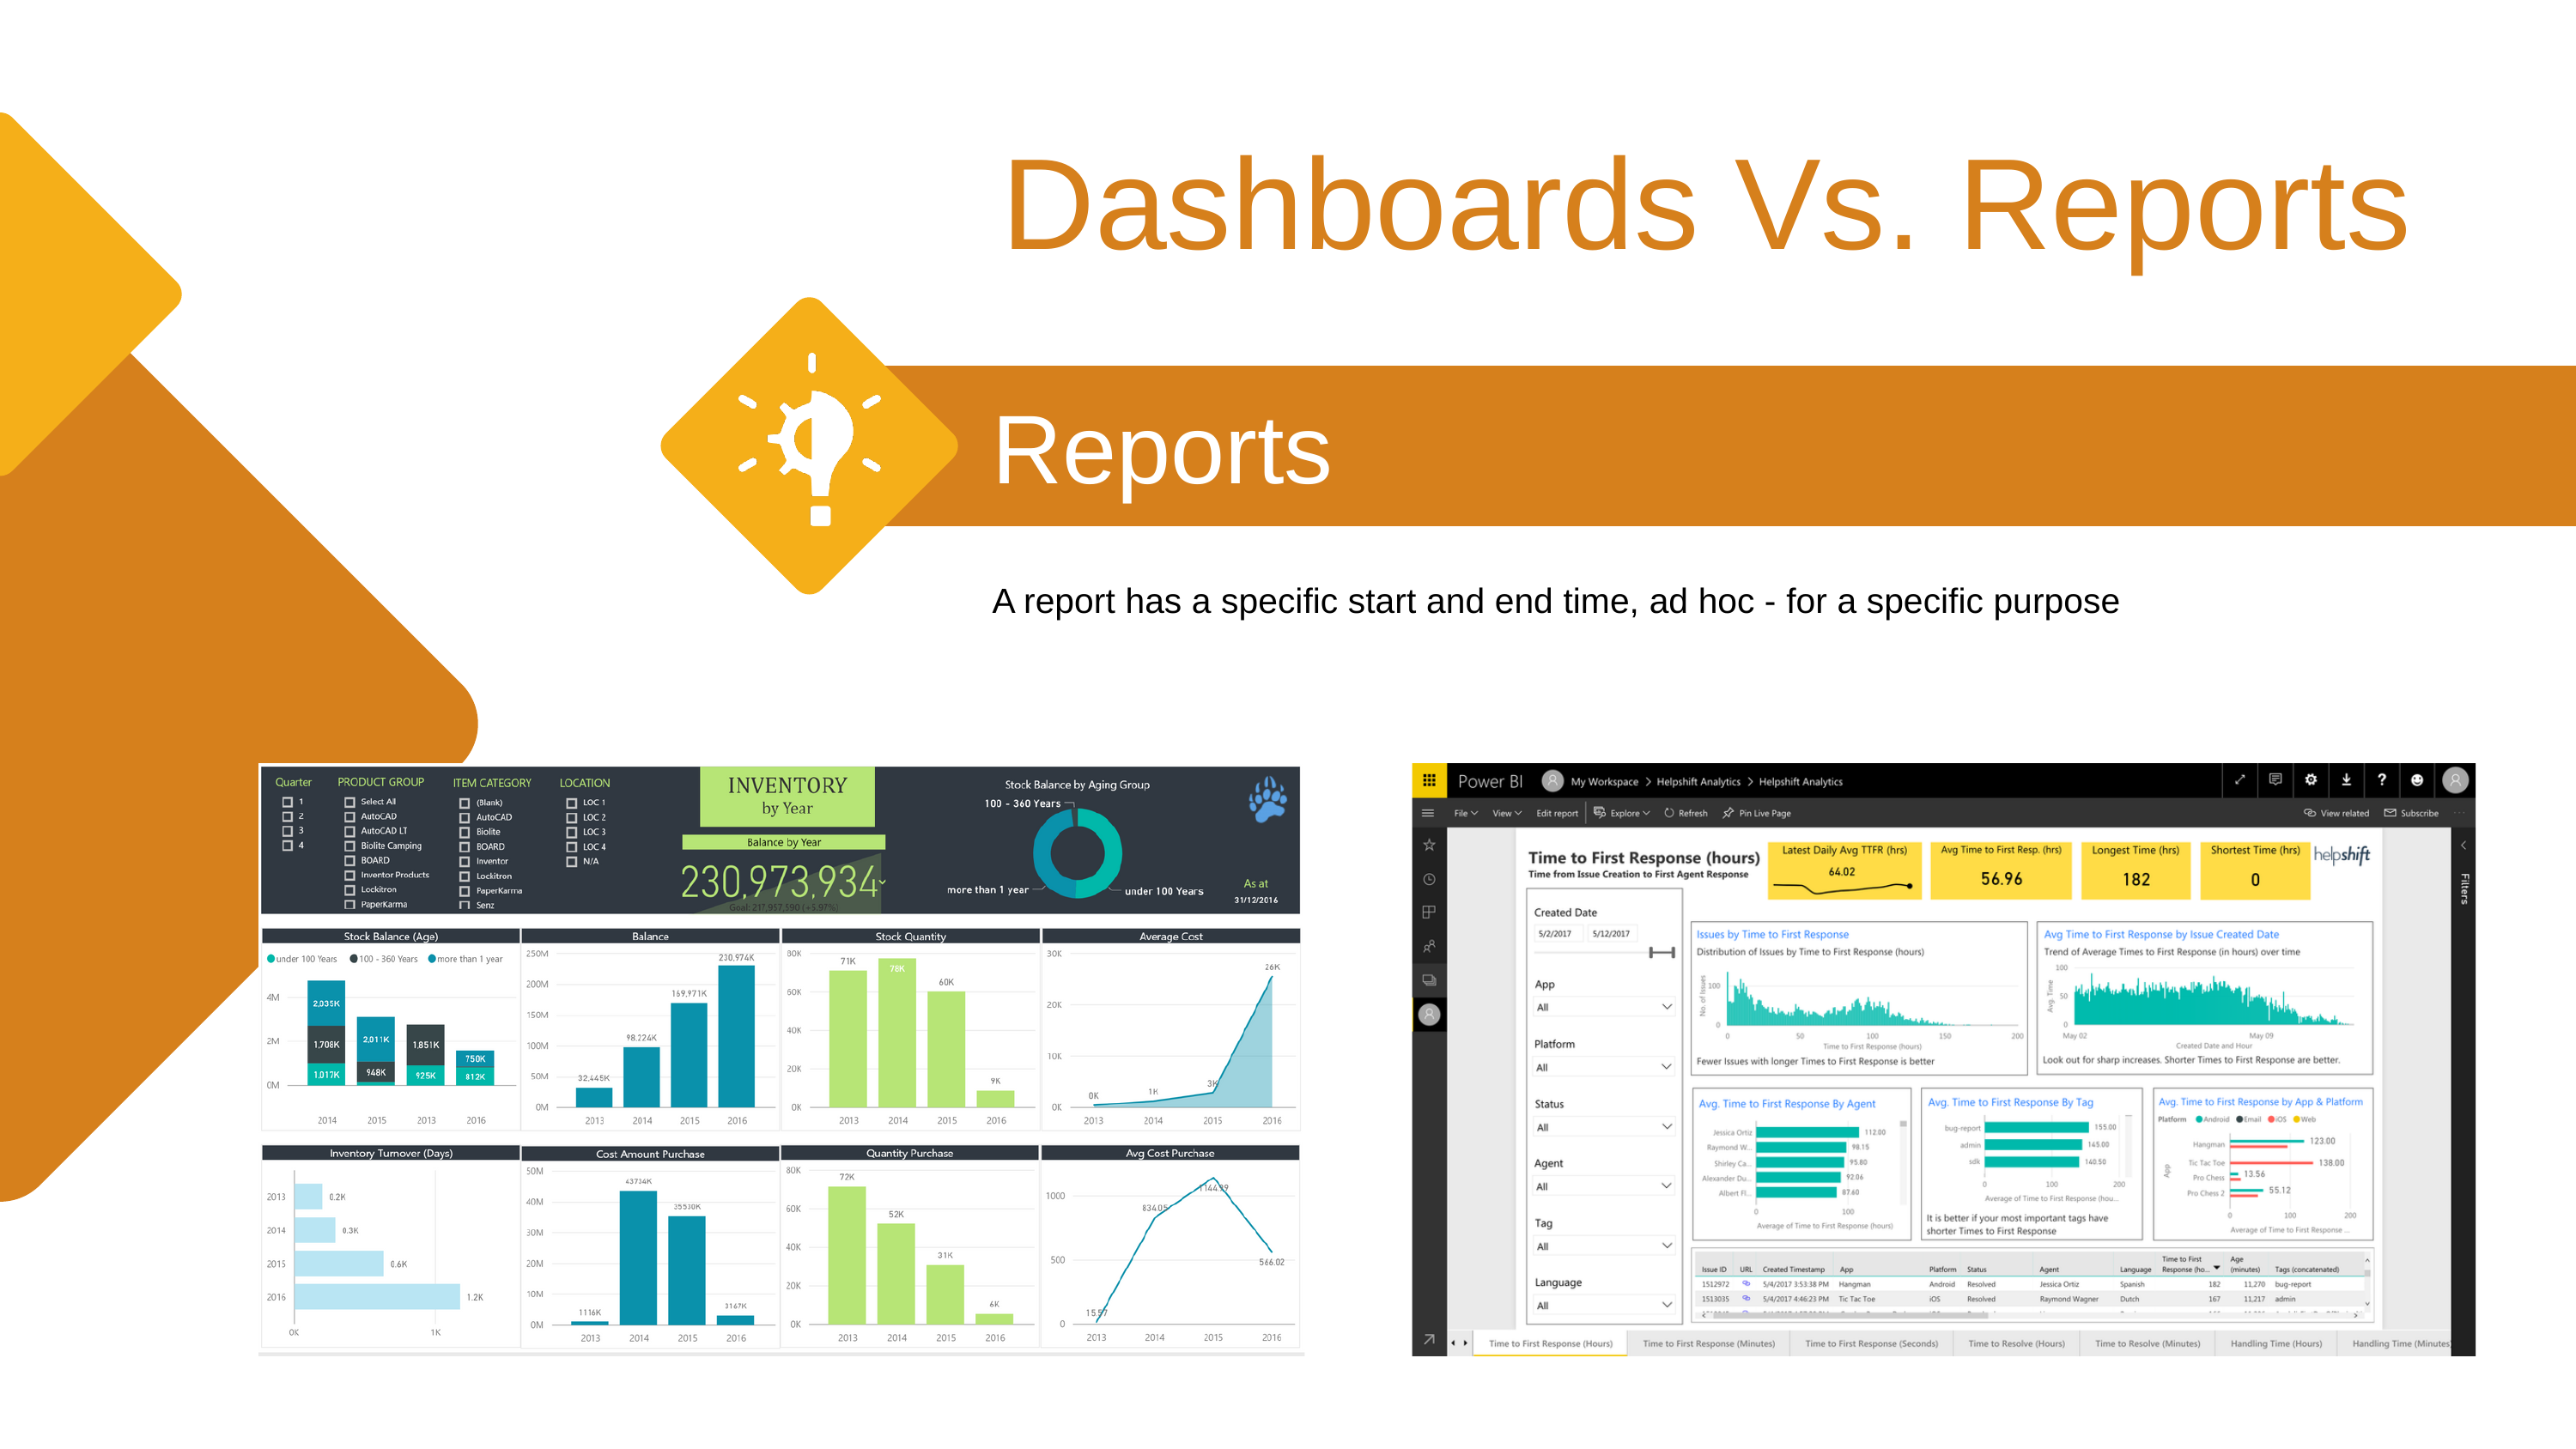

Dashboards Vs. Reports

Reports
A report has a specific start and end time, ad hoc - for a specific purpose